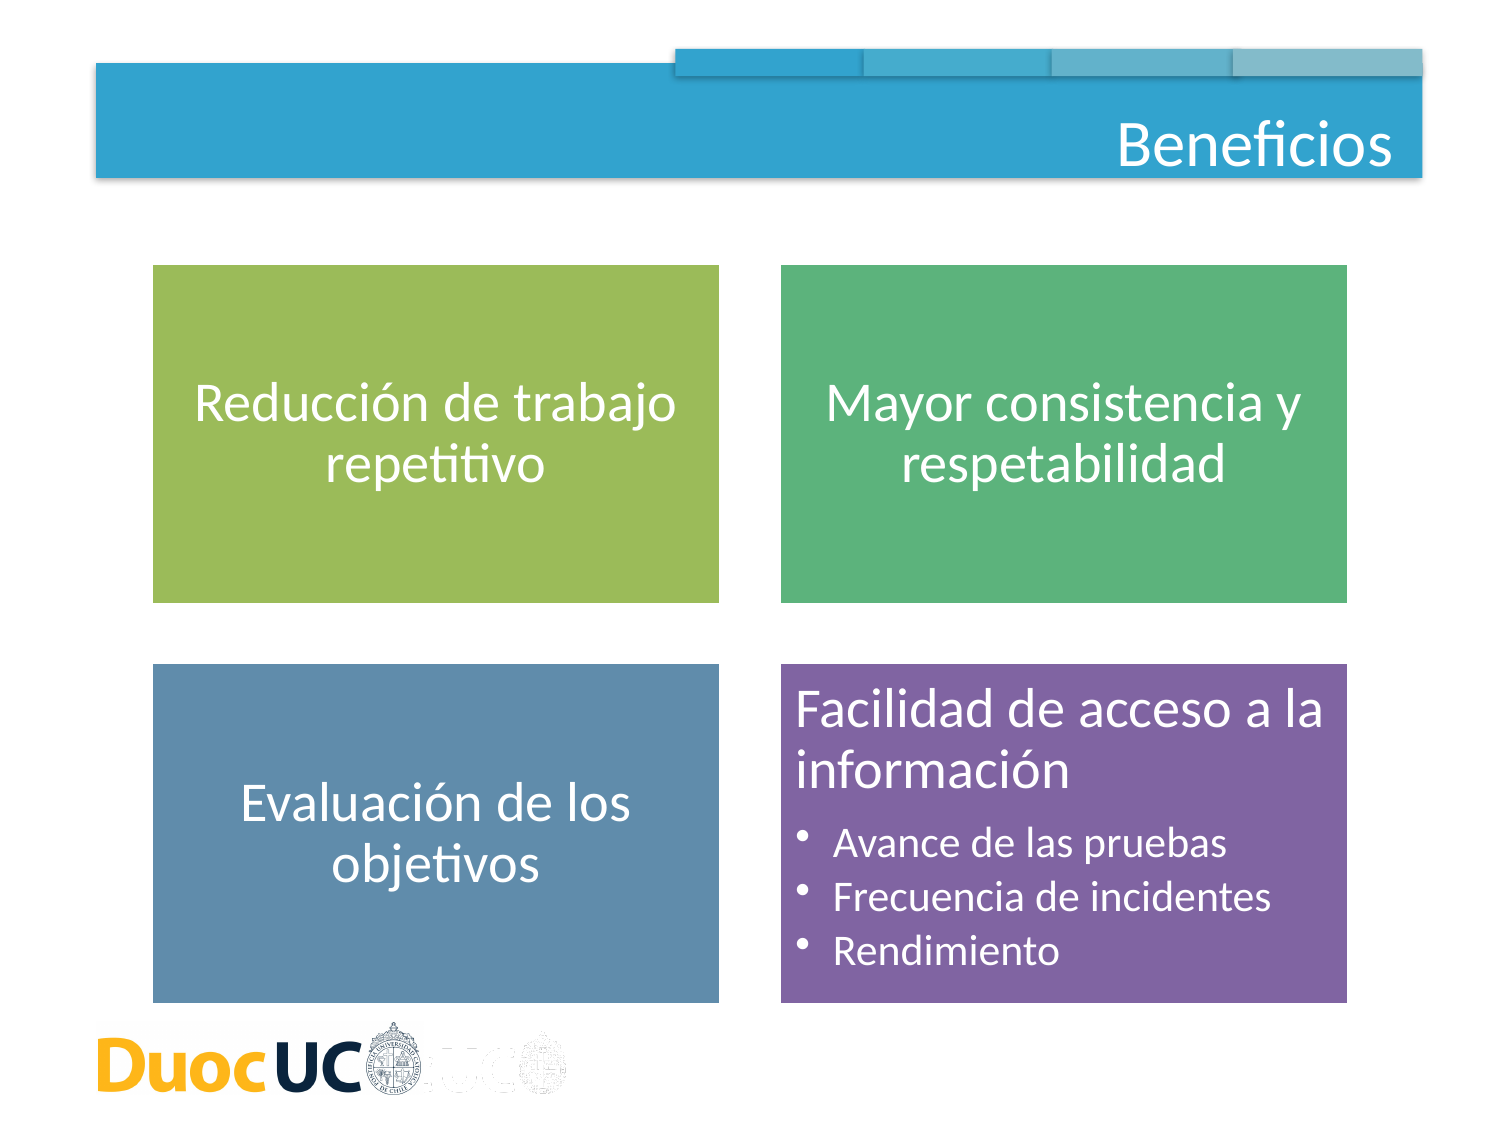

Beneficios
Reducción de trabajo repetitivo
Mayor consistencia y respetabilidad
Evaluación de los objetivos
Facilidad de acceso a la información
Avance de las pruebas
Frecuencia de incidentes
Rendimiento